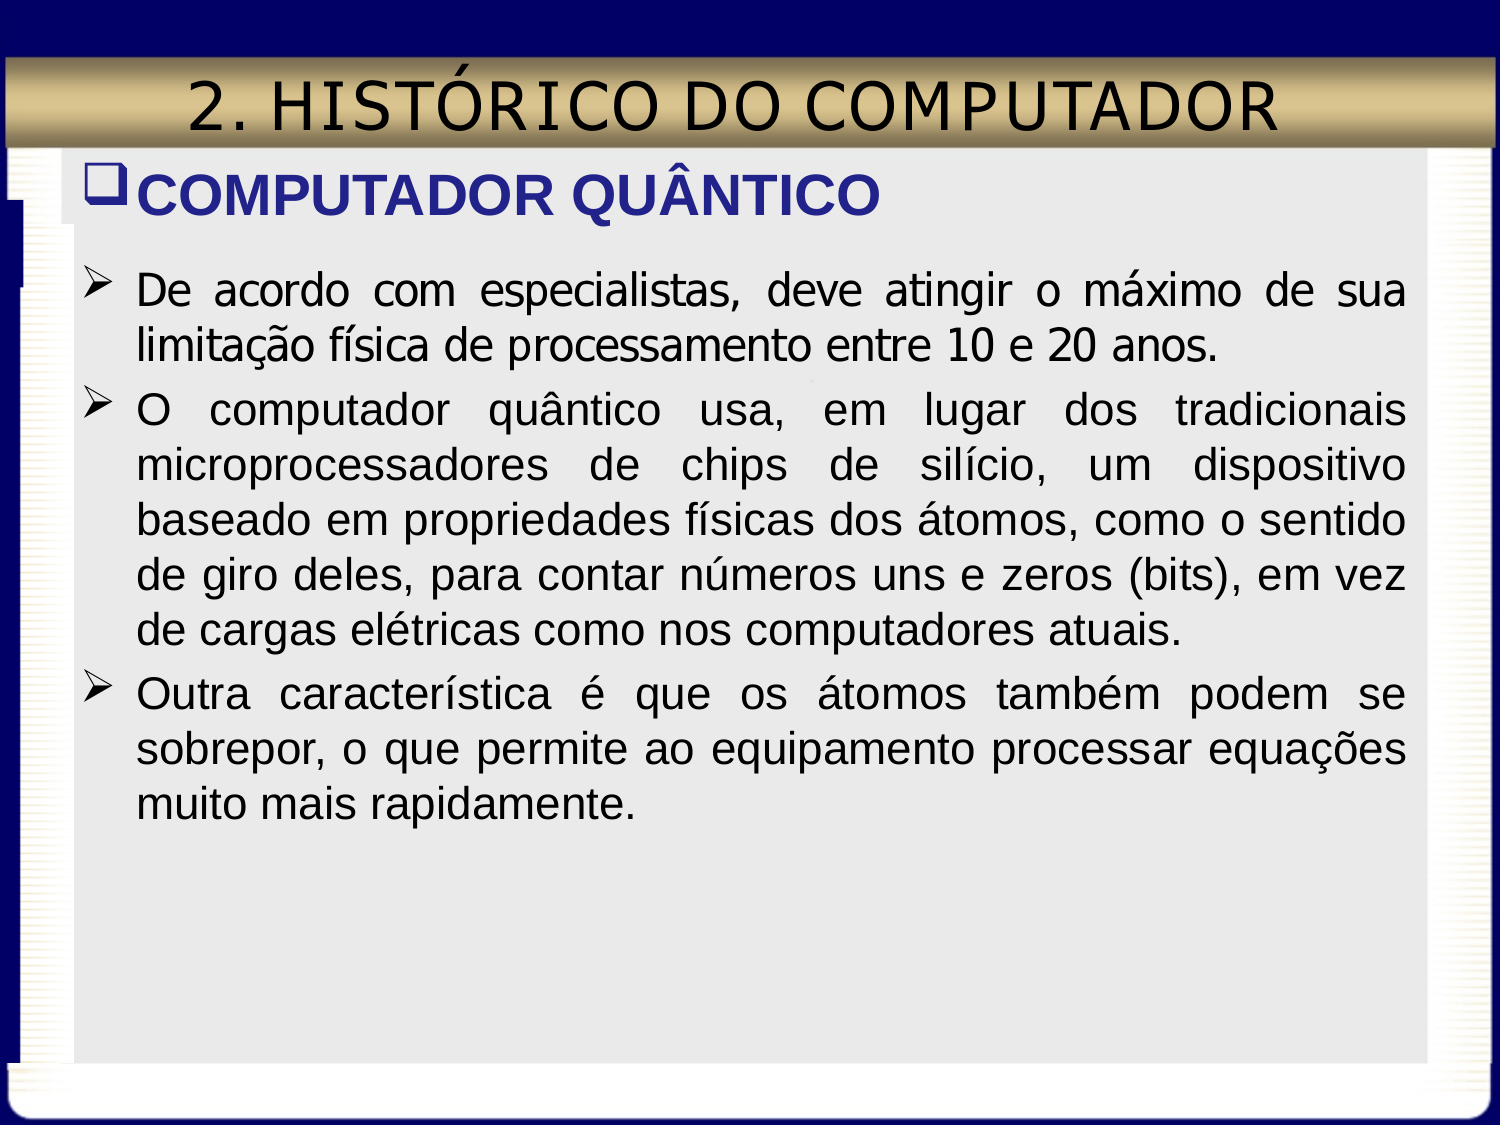

# 2. HISTÓRICO DO COMPUTADOR
COMPUTADOR QUÂNTICO

De acordo com especialistas, deve atingir o máximo de sua limitação física de processamento entre 10 e 20 anos.
O computador quântico usa, em lugar dos tradicionais microprocessadores de chips de silício, um dispositivo baseado em propriedades físicas dos átomos, como o sentido de giro deles, para contar números uns e zeros (bits), em vez de cargas elétricas como nos computadores atuais.
Outra característica é que os átomos também podem se sobrepor, o que permite ao equipamento processar equações muito mais rapidamente.